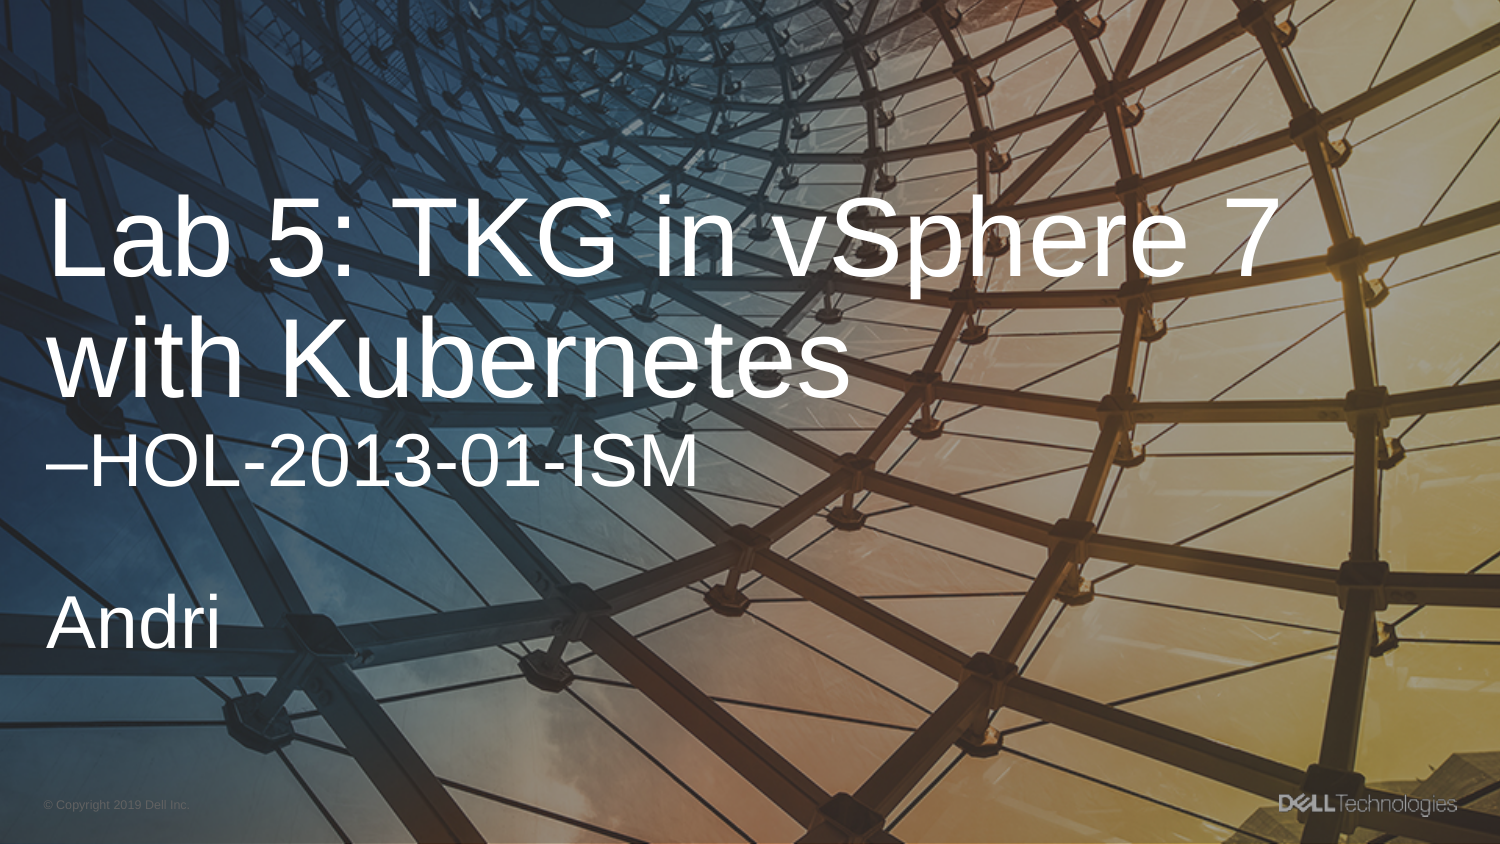

# Lab 5: TKG in vSphere 7 with Kubernetes –HOL-2013-01-ISM Andri